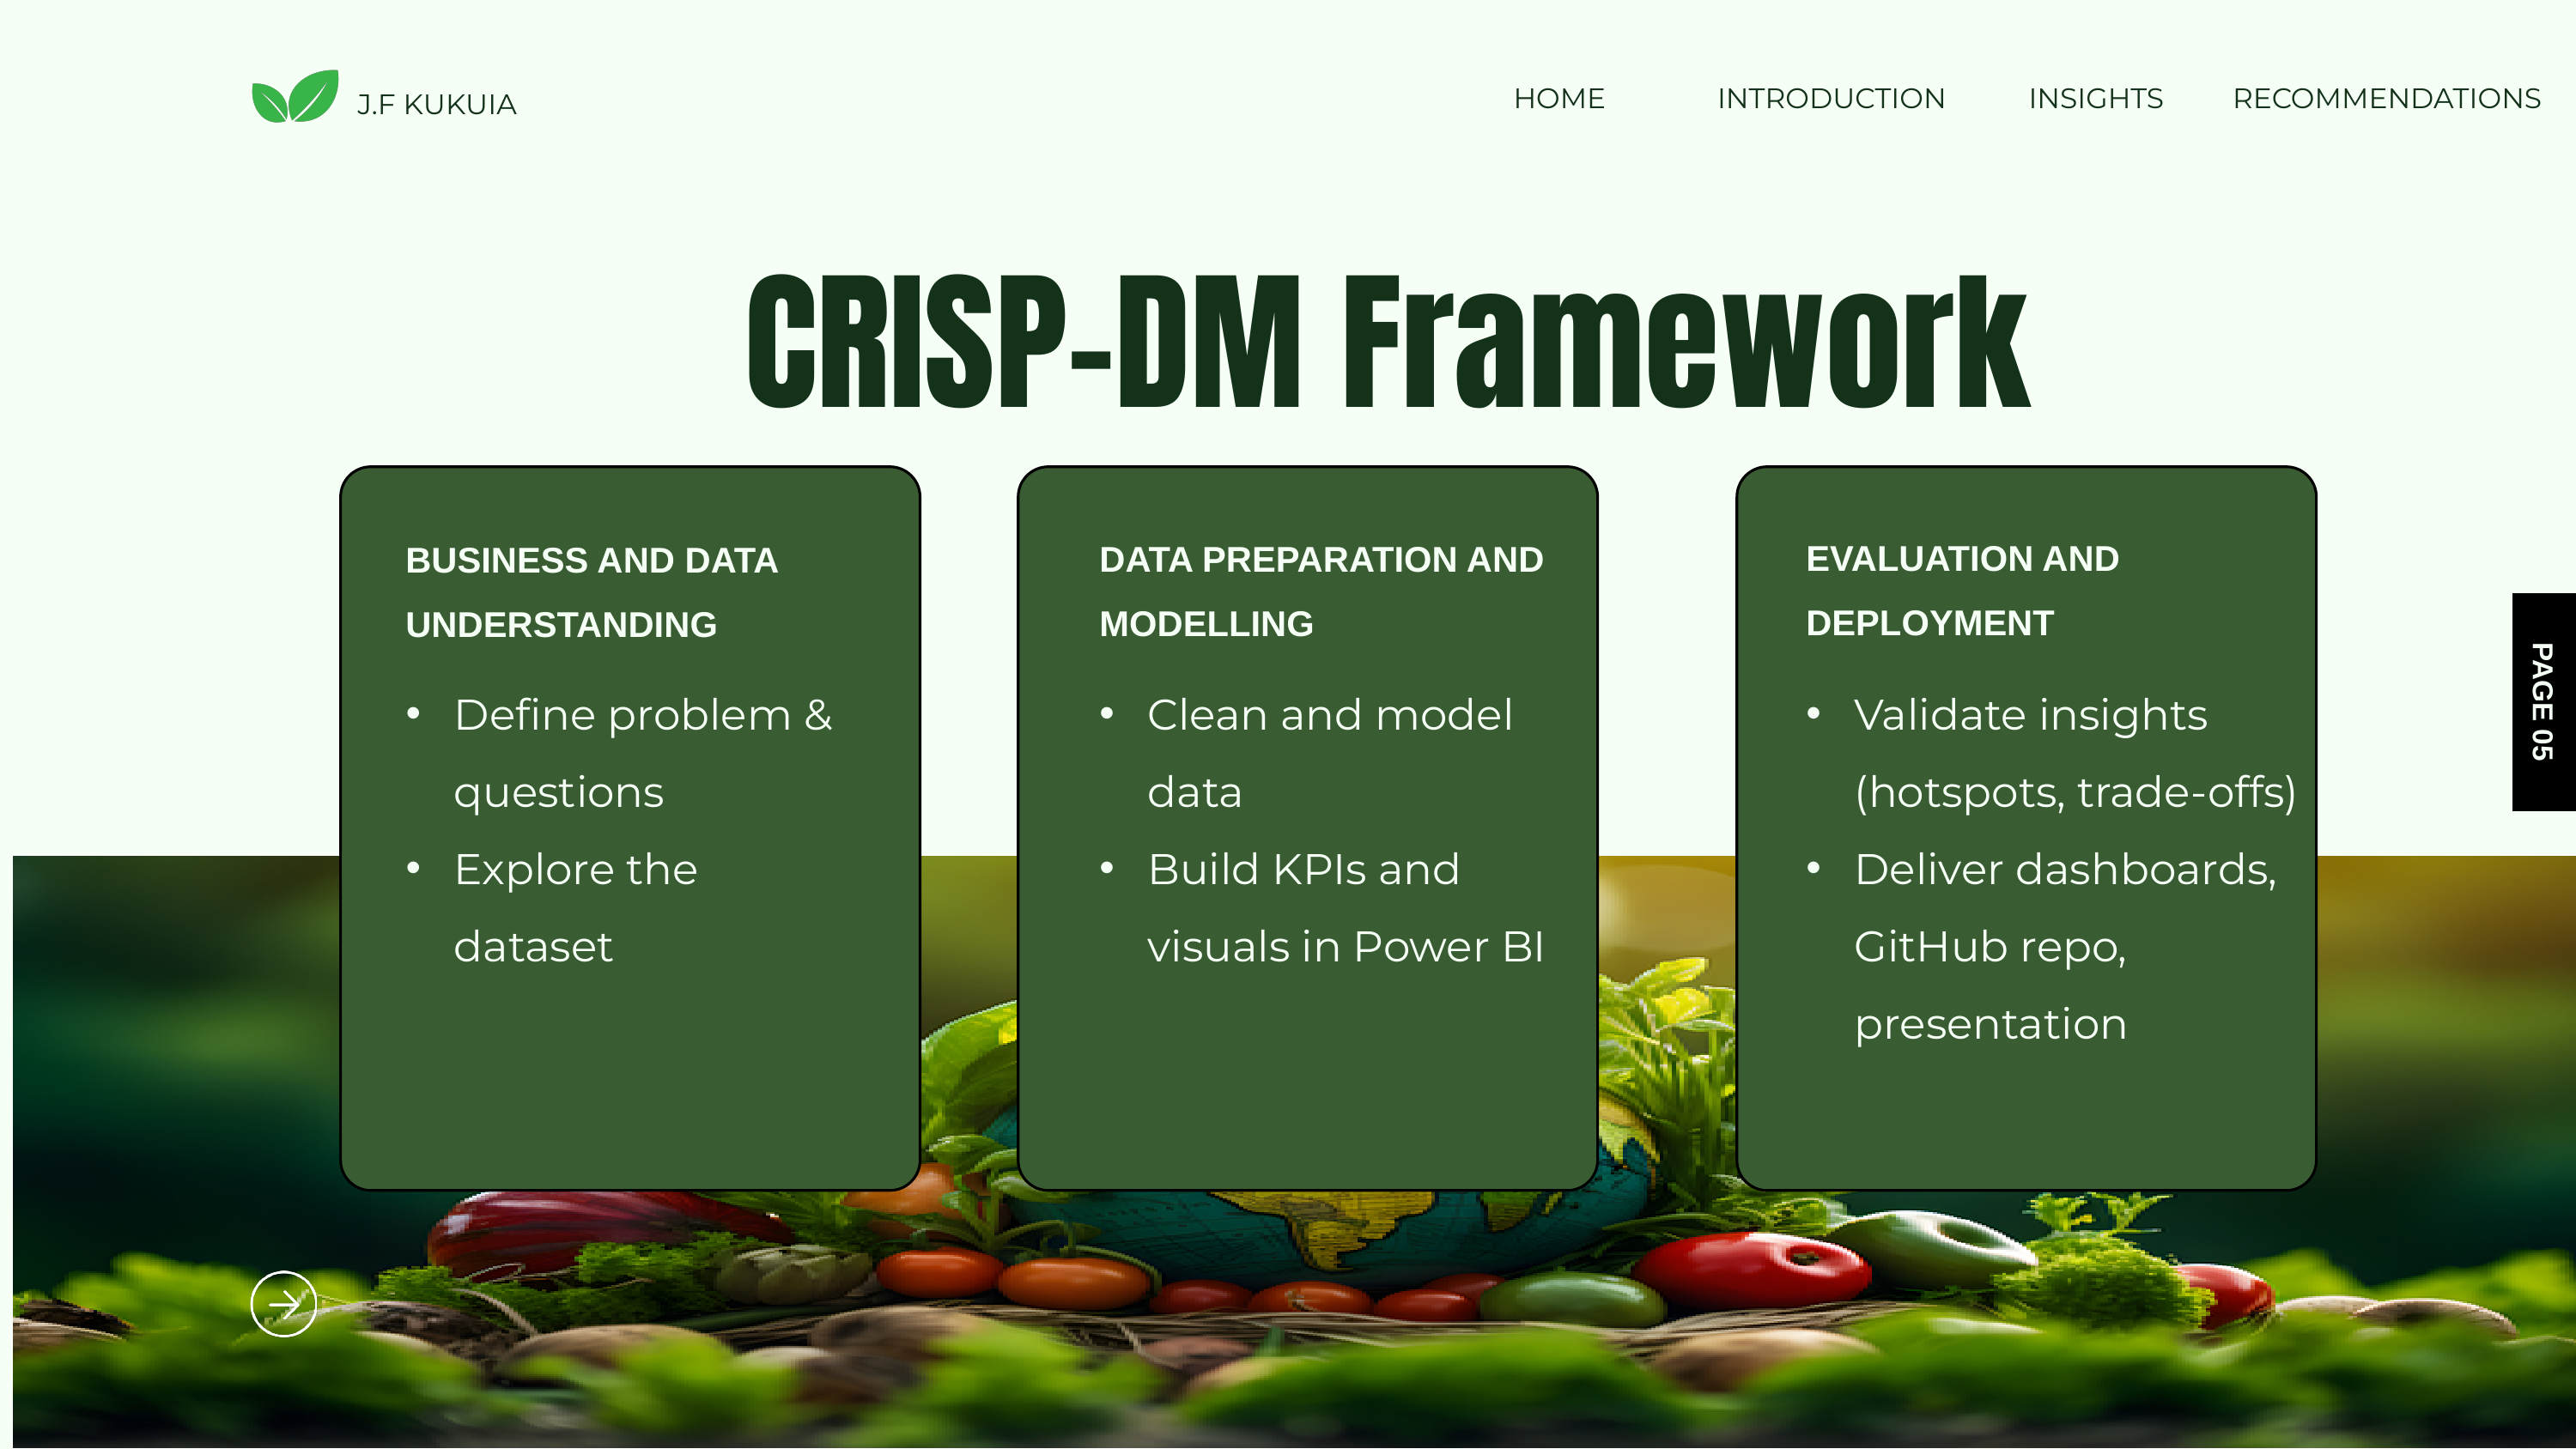

HOME
INTRODUCTION
INSIGHTS
RECOMMENDATIONS
J.F KUKUIA
CRISP-DM Framework

EVALUATION AND DEPLOYMENT
DATA PREPARATION AND MODELLING
BUSINESS AND DATA UNDERSTANDING

Define problem & questions
Explore the dataset
Clean and model data
Build KPIs and visuals in Power BI
Validate insights (hotspots, trade-offs)
Deliver dashboards, GitHub repo, presentation
PAGE 05